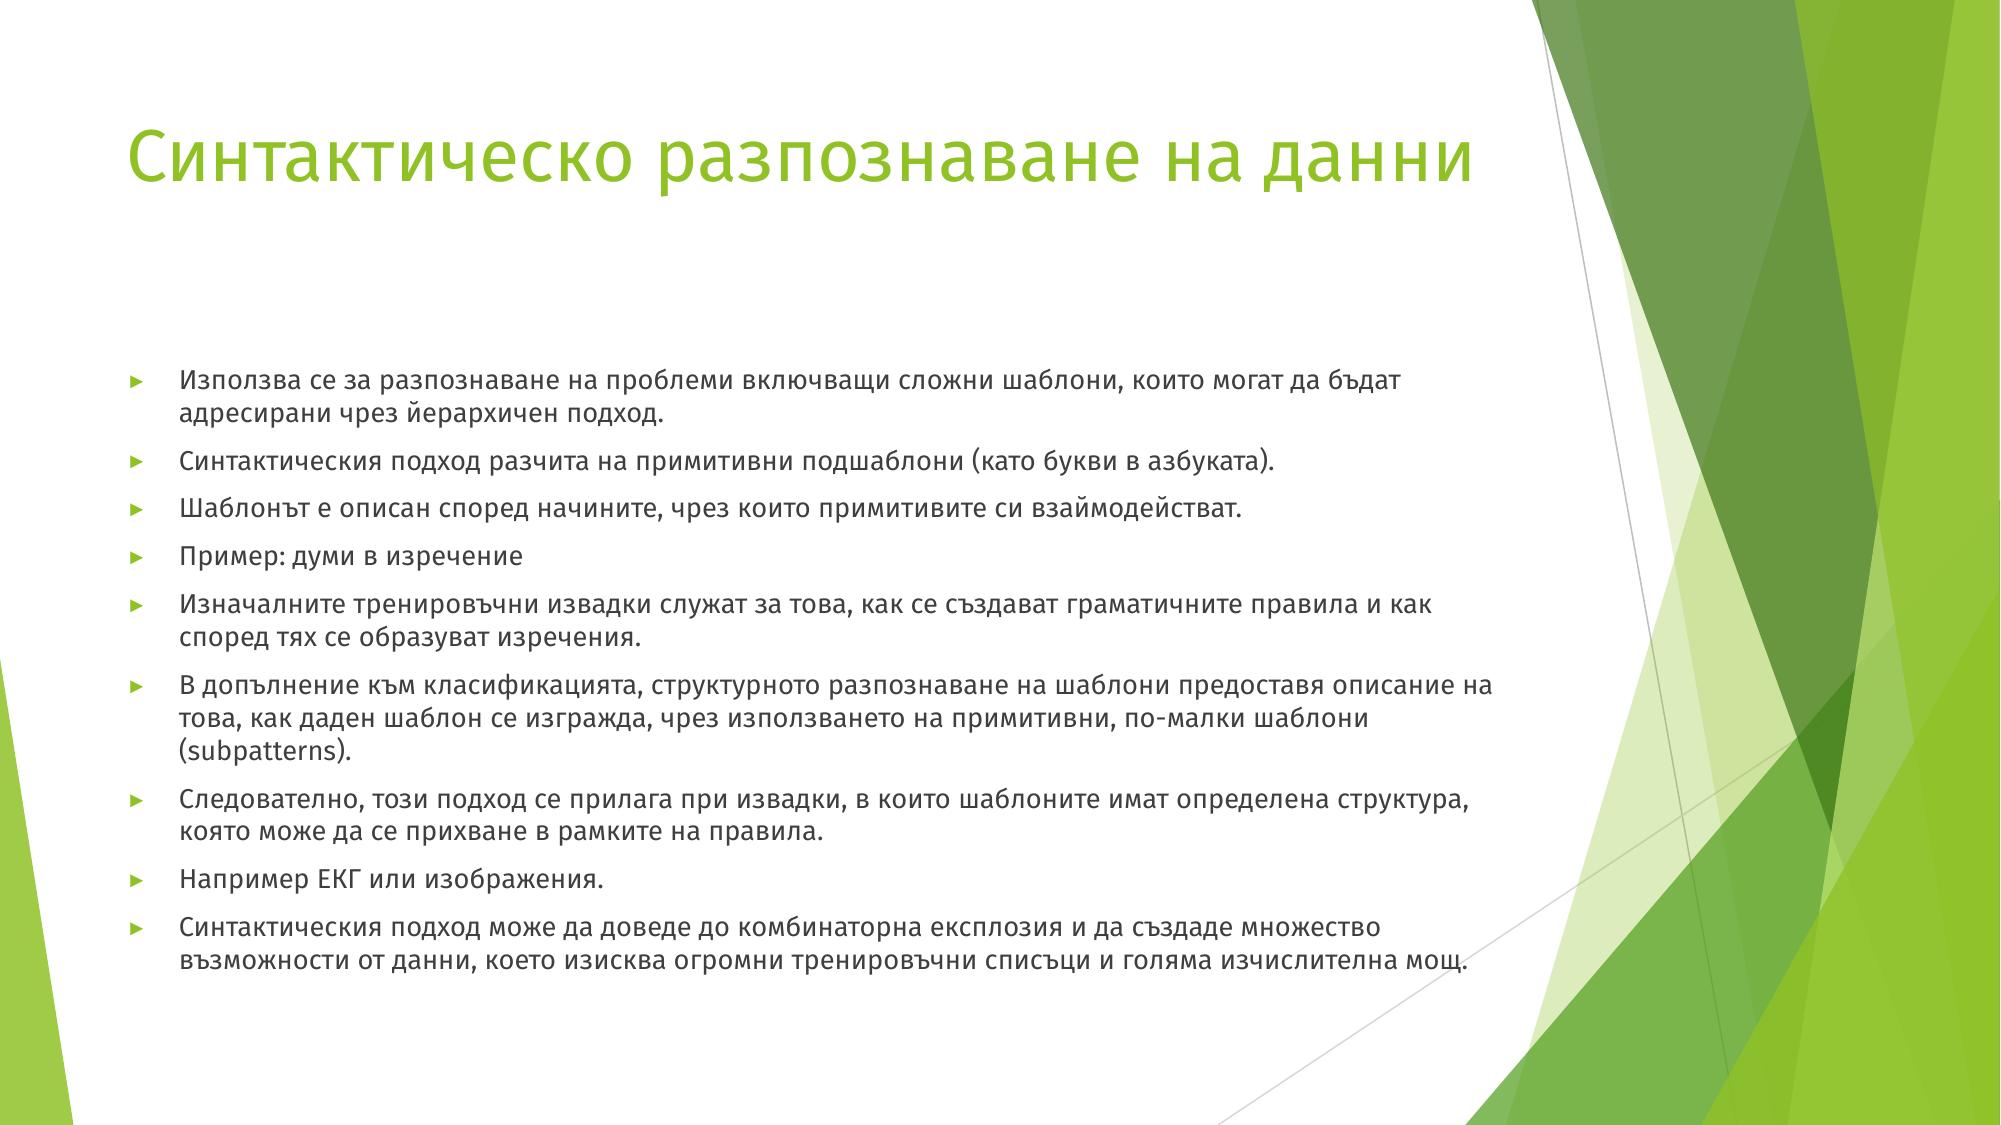

# Синтактическо разпознаване на данни
Използва се за разпознаване на проблеми включващи сложни шаблони, които могат да бъдат адресирани чрез йерархичен подход.
Синтактическия подход разчита на примитивни подшаблони (като букви в азбуката).
Шаблонът е описан според начините, чрез които примитивите си взаймодействат.
Пример: думи в изречение
Изначалните тренировъчни извадки служат за това, как се създават граматичните правила и как според тях се образуват изречения.
В допълнение към класификацията, структурното разпознаване на шаблони предоставя описание на това, как даден шаблон се изгражда, чрез използването на примитивни, по-малки шаблони (subpatterns).
Следователно, този подход се прилага при извадки, в които шаблоните имат определена структура, която може да се прихване в рамките на правила.
Например ЕКГ или изображения.
Синтактическия подход може да доведе до комбинаторна експлозия и да създаде множество възможности от данни, което изисква огромни тренировъчни списъци и голяма изчислителна мощ.